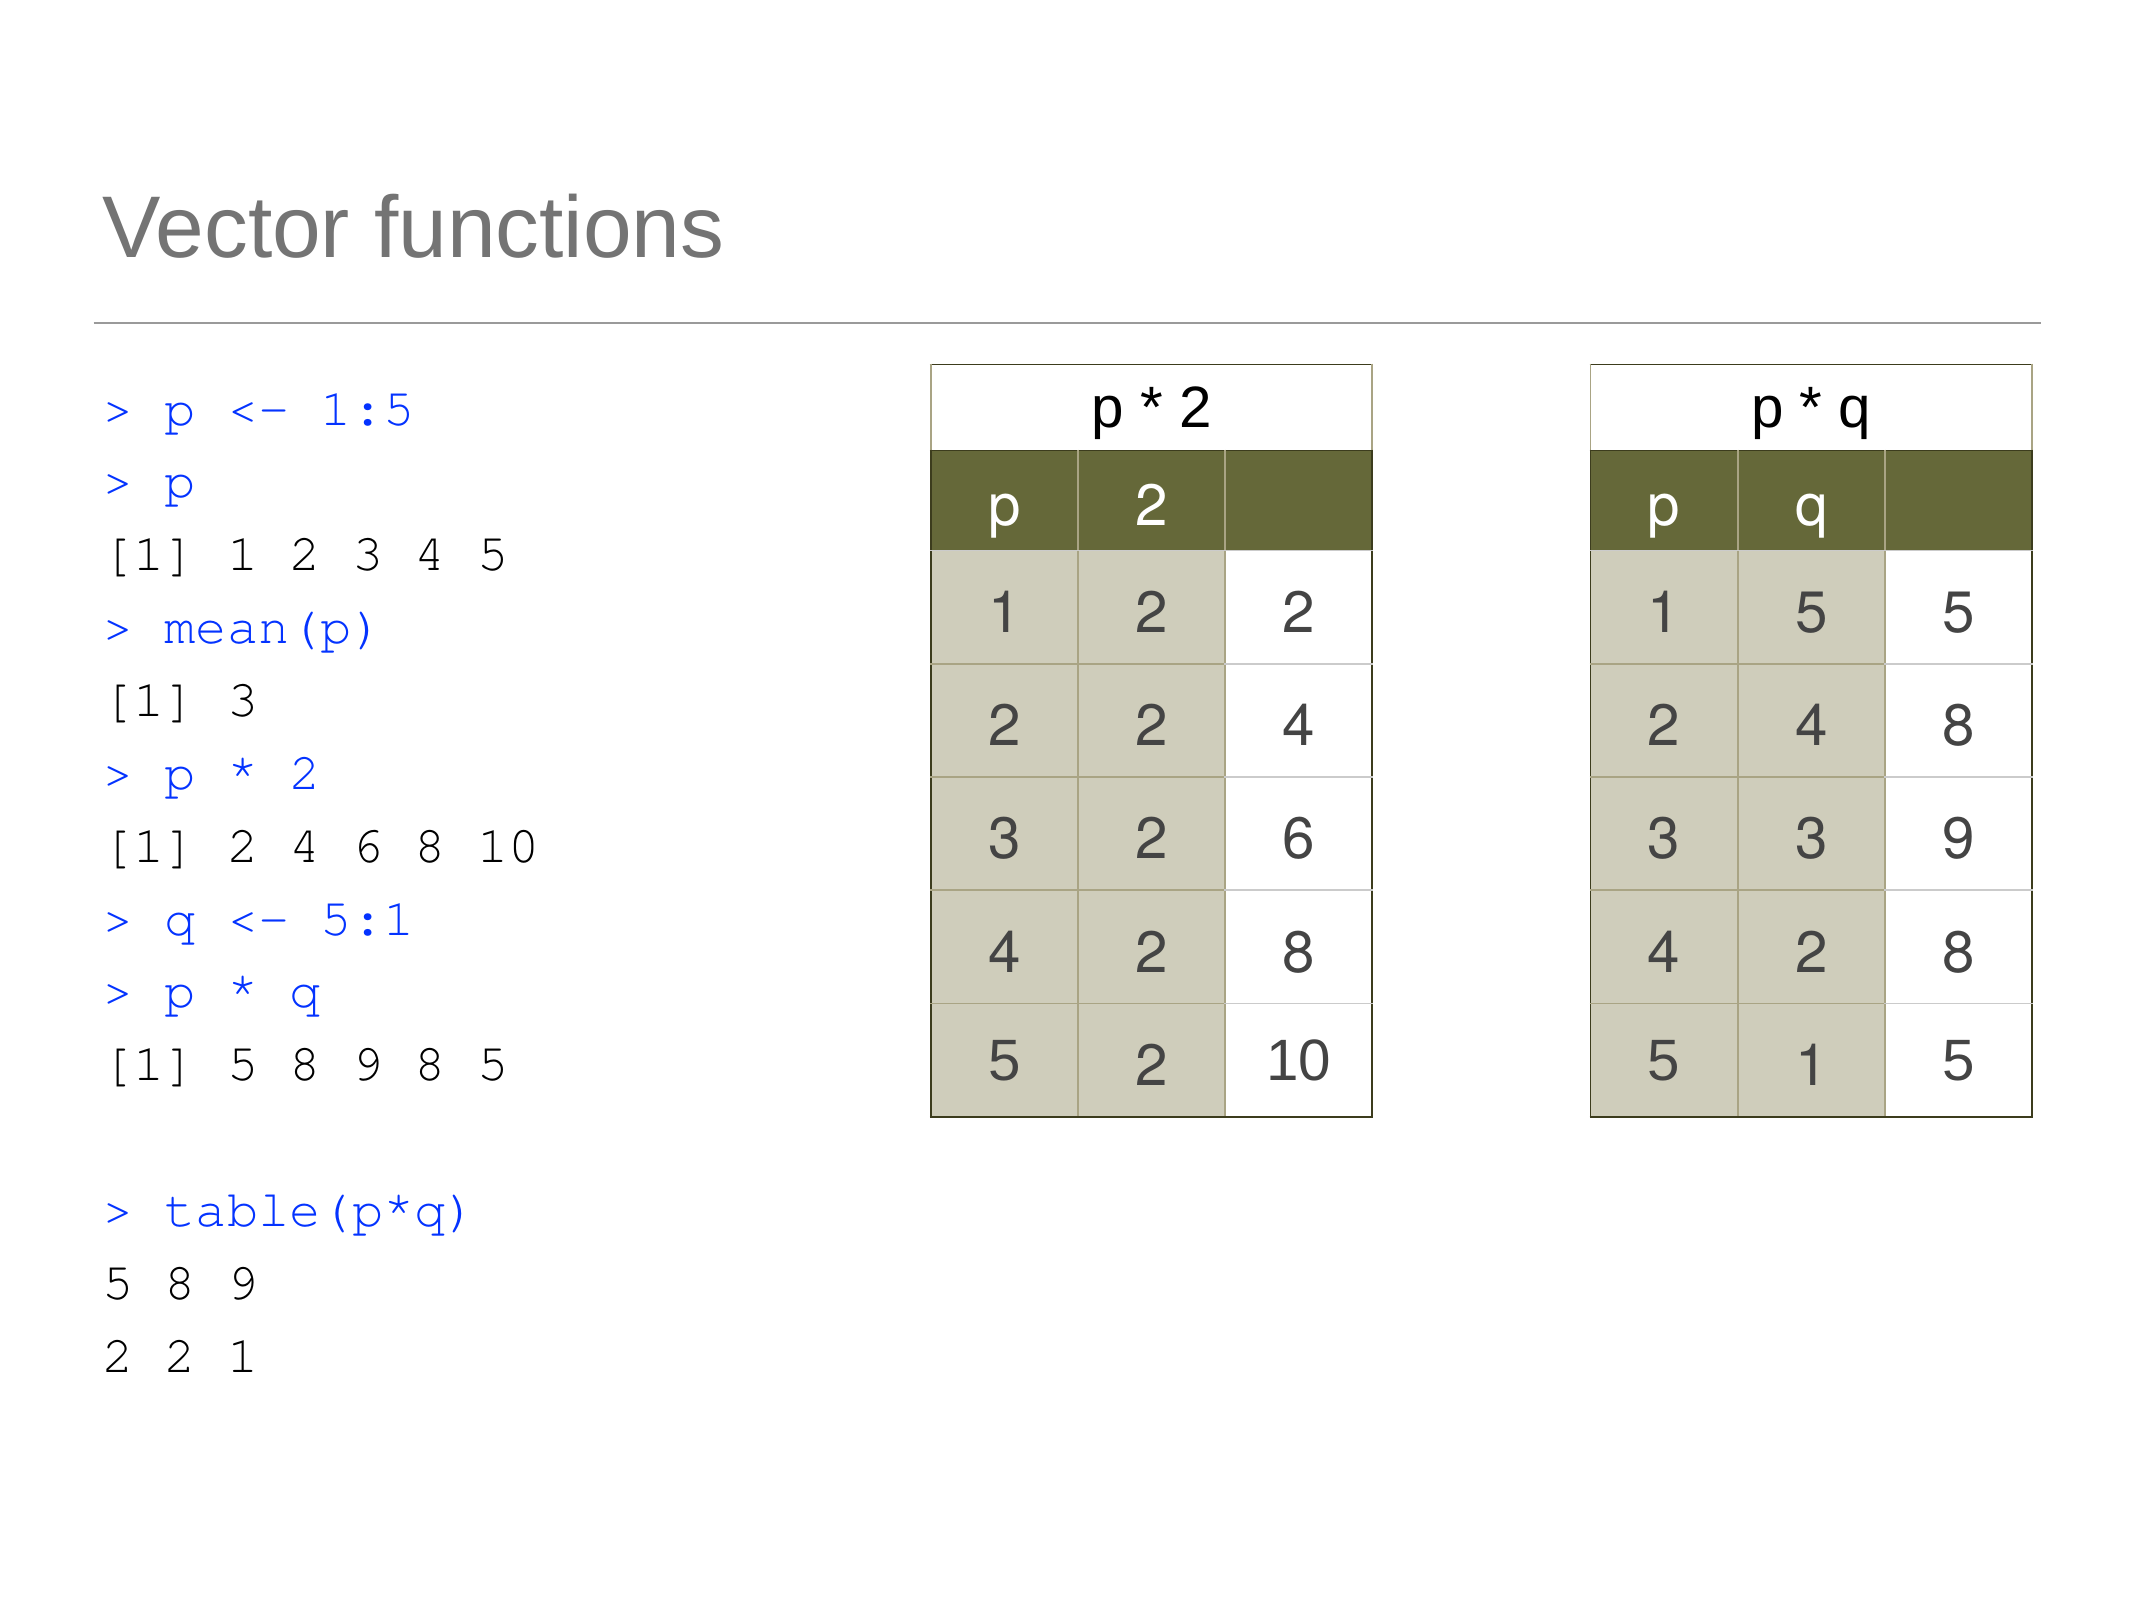

# Vector functions
> p <- 1:5
> p
[1] 1 2 3 4 5
> mean(p)
[1] 3
> p * 2
[1] 2 4 6 8 10
> q <- 5:1
> p * q
[1] 5 8 9 8 5

> table(p*q)
5 8 9
2 2 1
| p \* 2 |  |  |
| --- | --- | --- |
| p | 2 |  |
| 1 | 2 | 2 |
| 2 | 2 | 4 |
| 3 | 2 | 6 |
| 4 | 2 | 8 |
| 5 | 2 | 10 |
| p \* q |  |  |
| --- | --- | --- |
| p | q |  |
| 1 | 5 | 5 |
| 2 | 4 | 8 |
| 3 | 3 | 9 |
| 4 | 2 | 8 |
| 5 | 1 | 5 |